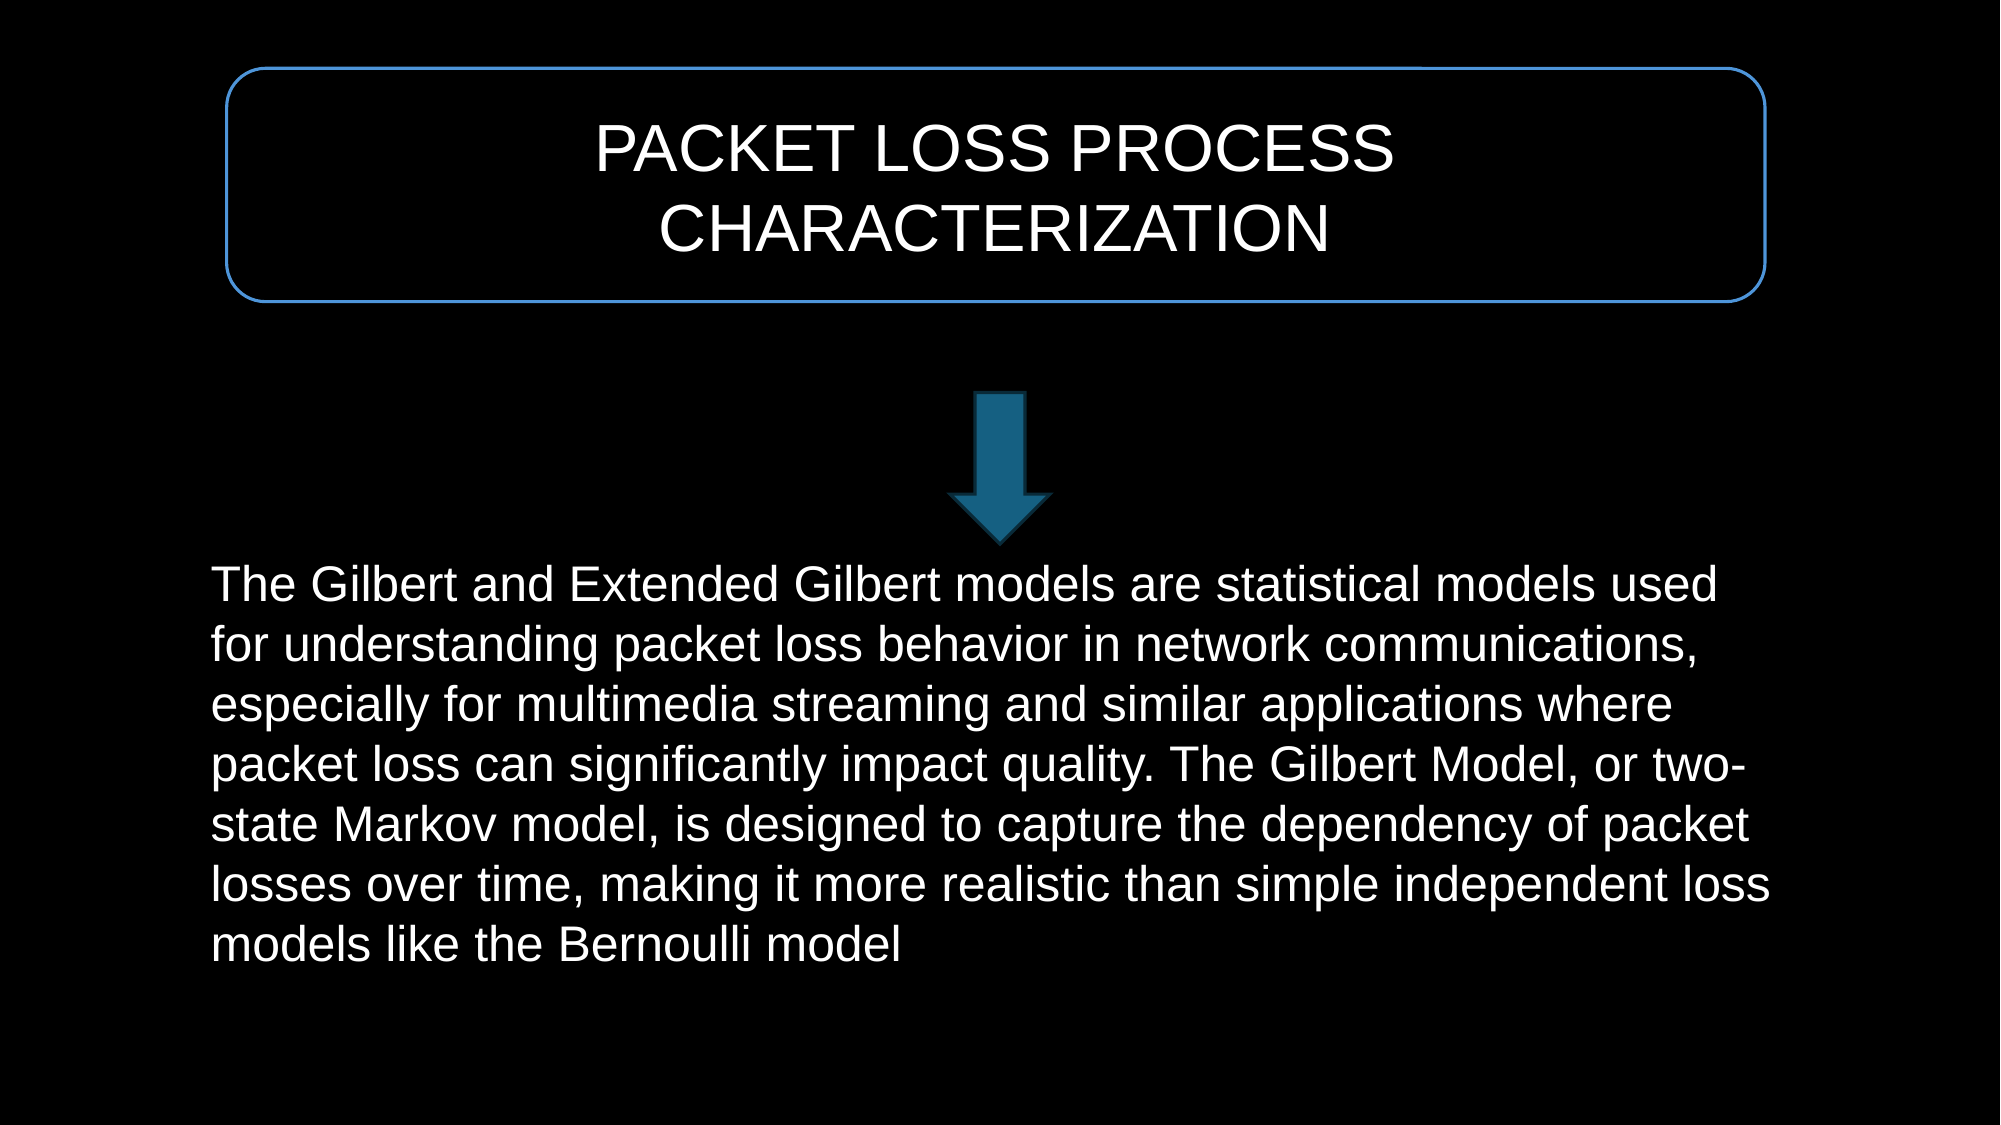

PACKET LOSS PROCESS CHARACTERIZATION

The Gilbert and Extended Gilbert models are statistical models used for understanding packet loss behavior in network communications, especially for multimedia streaming and similar applications where packet loss can significantly impact quality. The Gilbert Model, or two-state Markov model, is designed to capture the dependency of packet losses over time, making it more realistic than simple independent loss models like the Bernoulli model